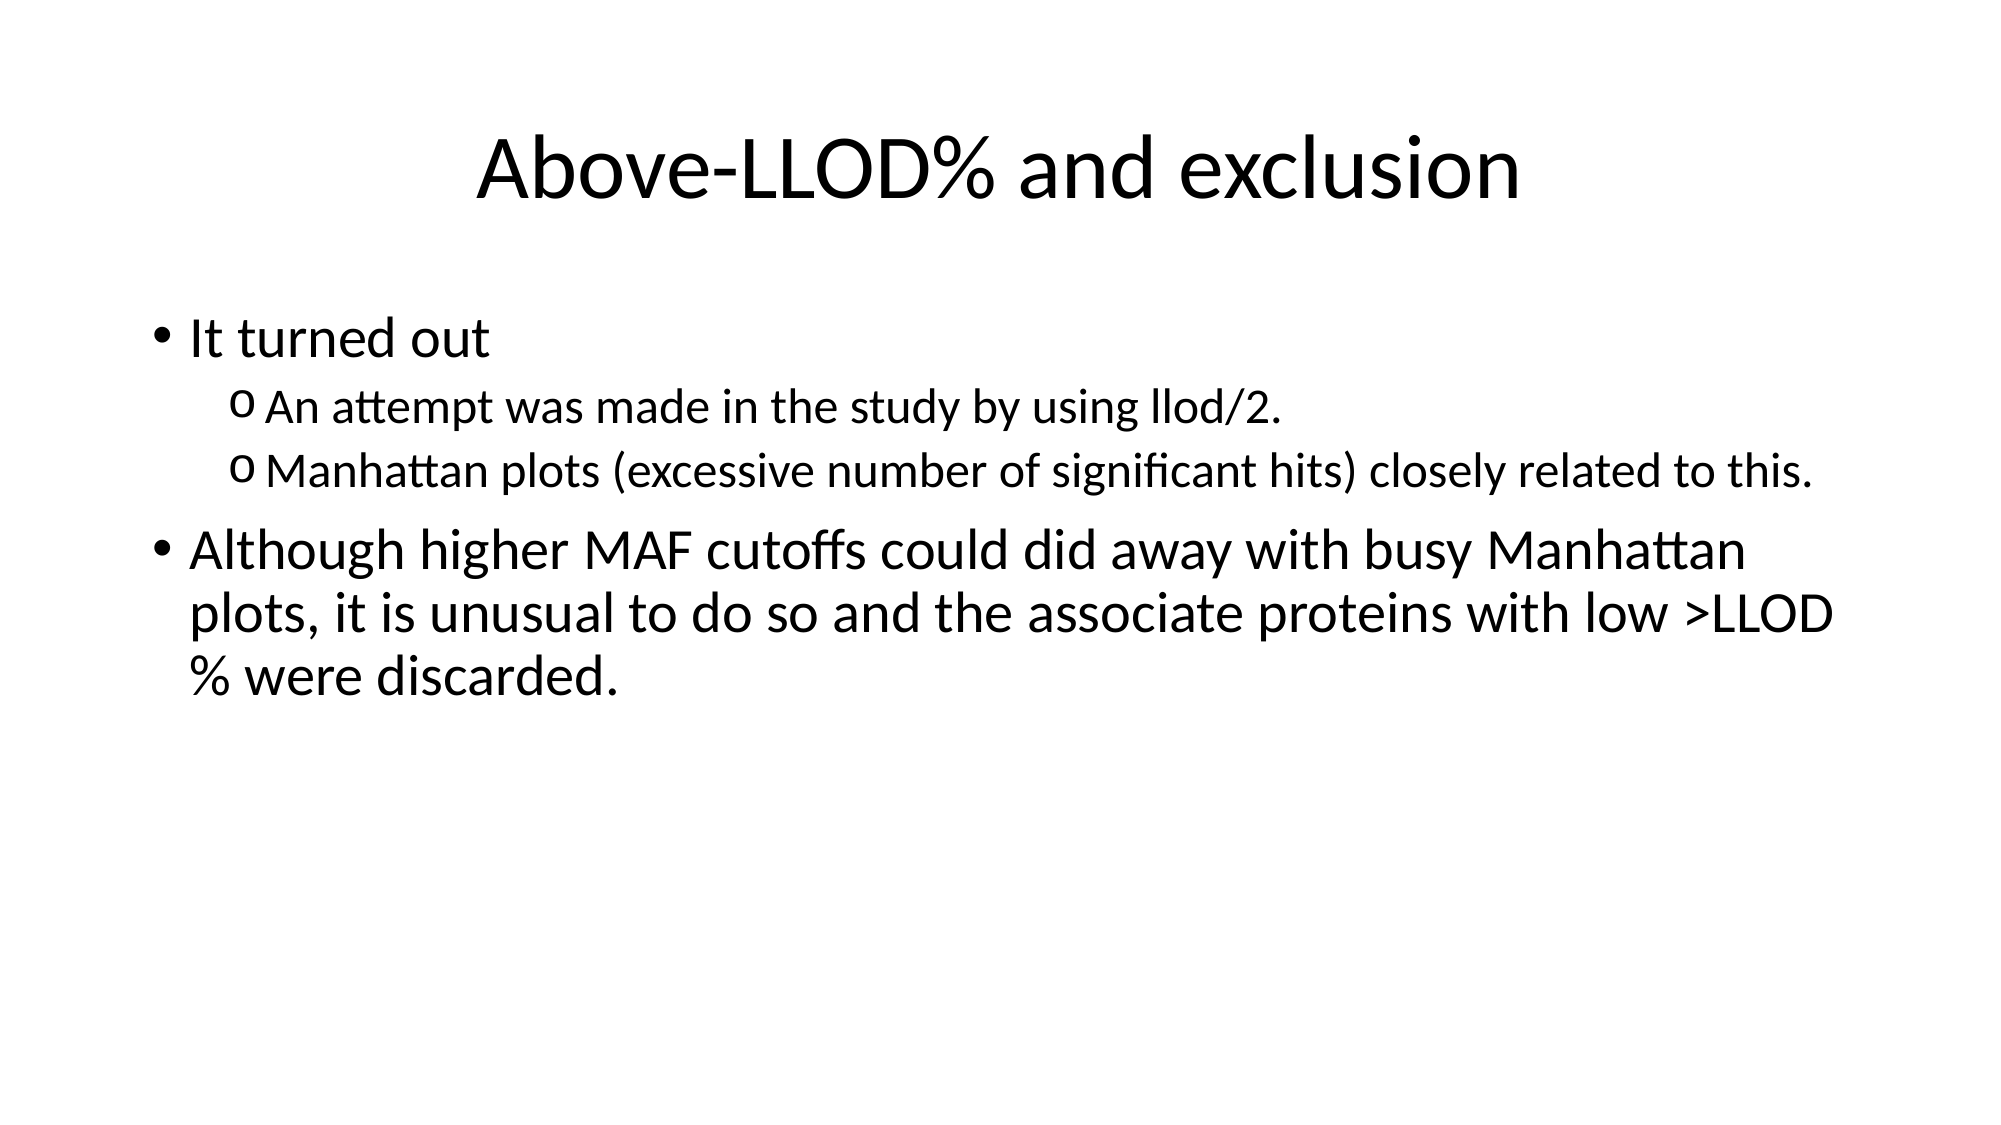

# Above-LLOD% and exclusion
It turned out
An attempt was made in the study by using llod/2.
Manhattan plots (excessive number of significant hits) closely related to this.
Although higher MAF cutoffs could did away with busy Manhattan plots, it is unusual to do so and the associate proteins with low >LLOD% were discarded.